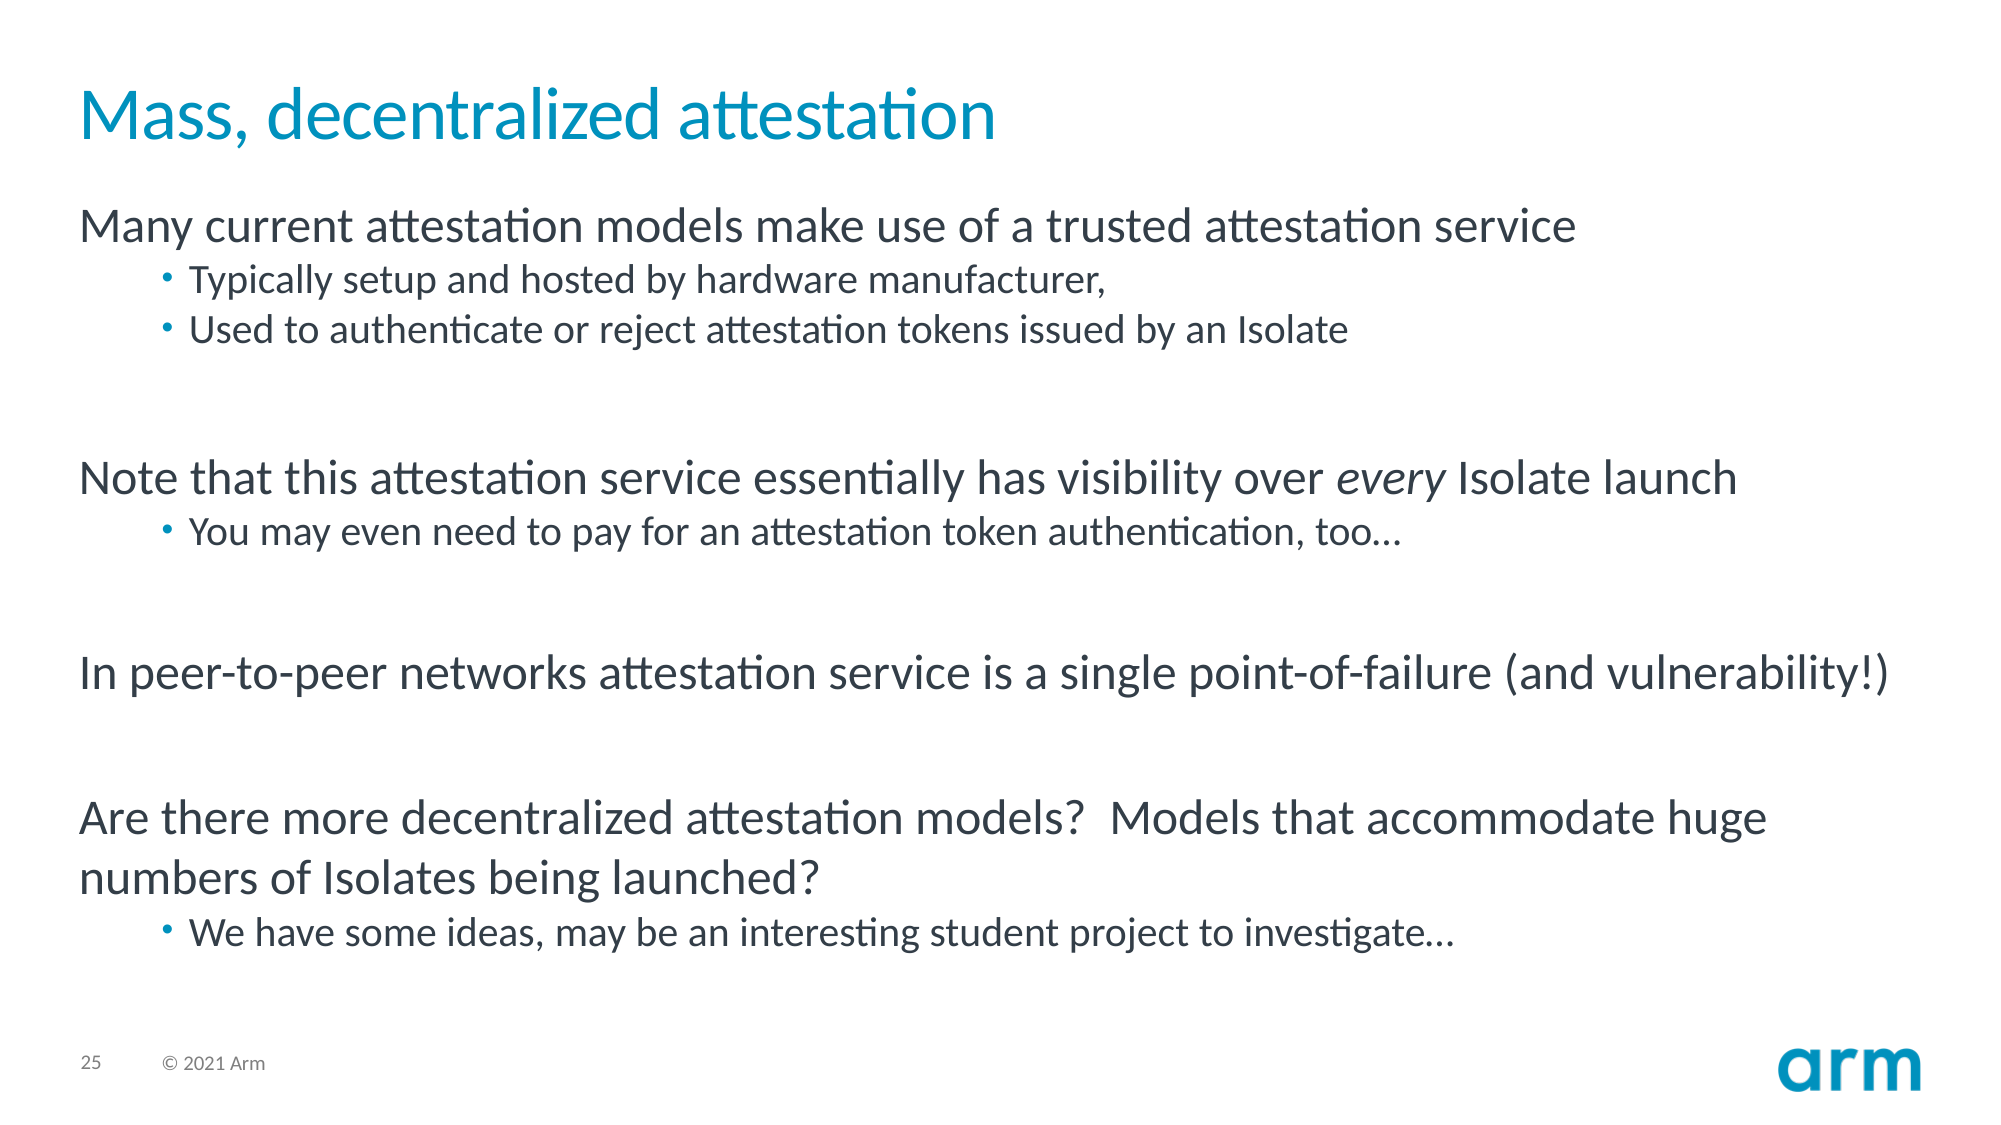

# Mass, decentralized attestation
Many current attestation models make use of a trusted attestation service
Typically setup and hosted by hardware manufacturer,
Used to authenticate or reject attestation tokens issued by an Isolate

Note that this attestation service essentially has visibility over every Isolate launch
You may even need to pay for an attestation token authentication, too…

In peer-to-peer networks attestation service is a single point-of-failure (and vulnerability!)

Are there more decentralized attestation models?  Models that accommodate huge numbers of Isolates being launched?
We have some ideas, may be an interesting student project to investigate…